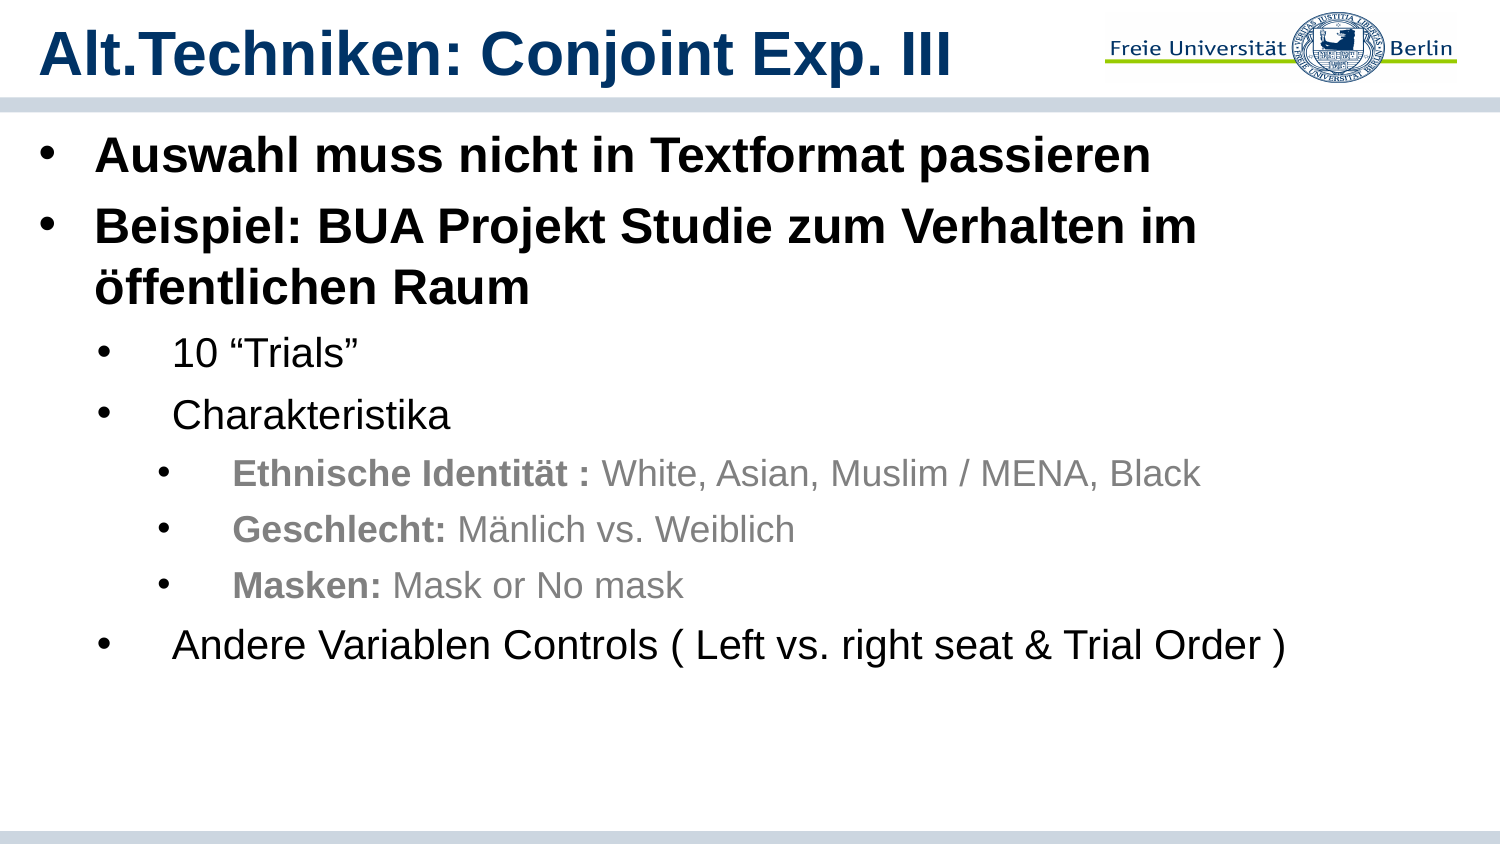

# Alt.Techniken: Conjoint Exp. III
Auswahl muss nicht in Textformat passieren
Beispiel: BUA Projekt Studie zum Verhalten im öffentlichen Raum
10 “Trials”
Charakteristika
Ethnische Identität : White, Asian, Muslim / MENA, Black
Geschlecht: Mänlich vs. Weiblich
Masken: Mask or No mask
Andere Variablen Controls ( Left vs. right seat & Trial Order )